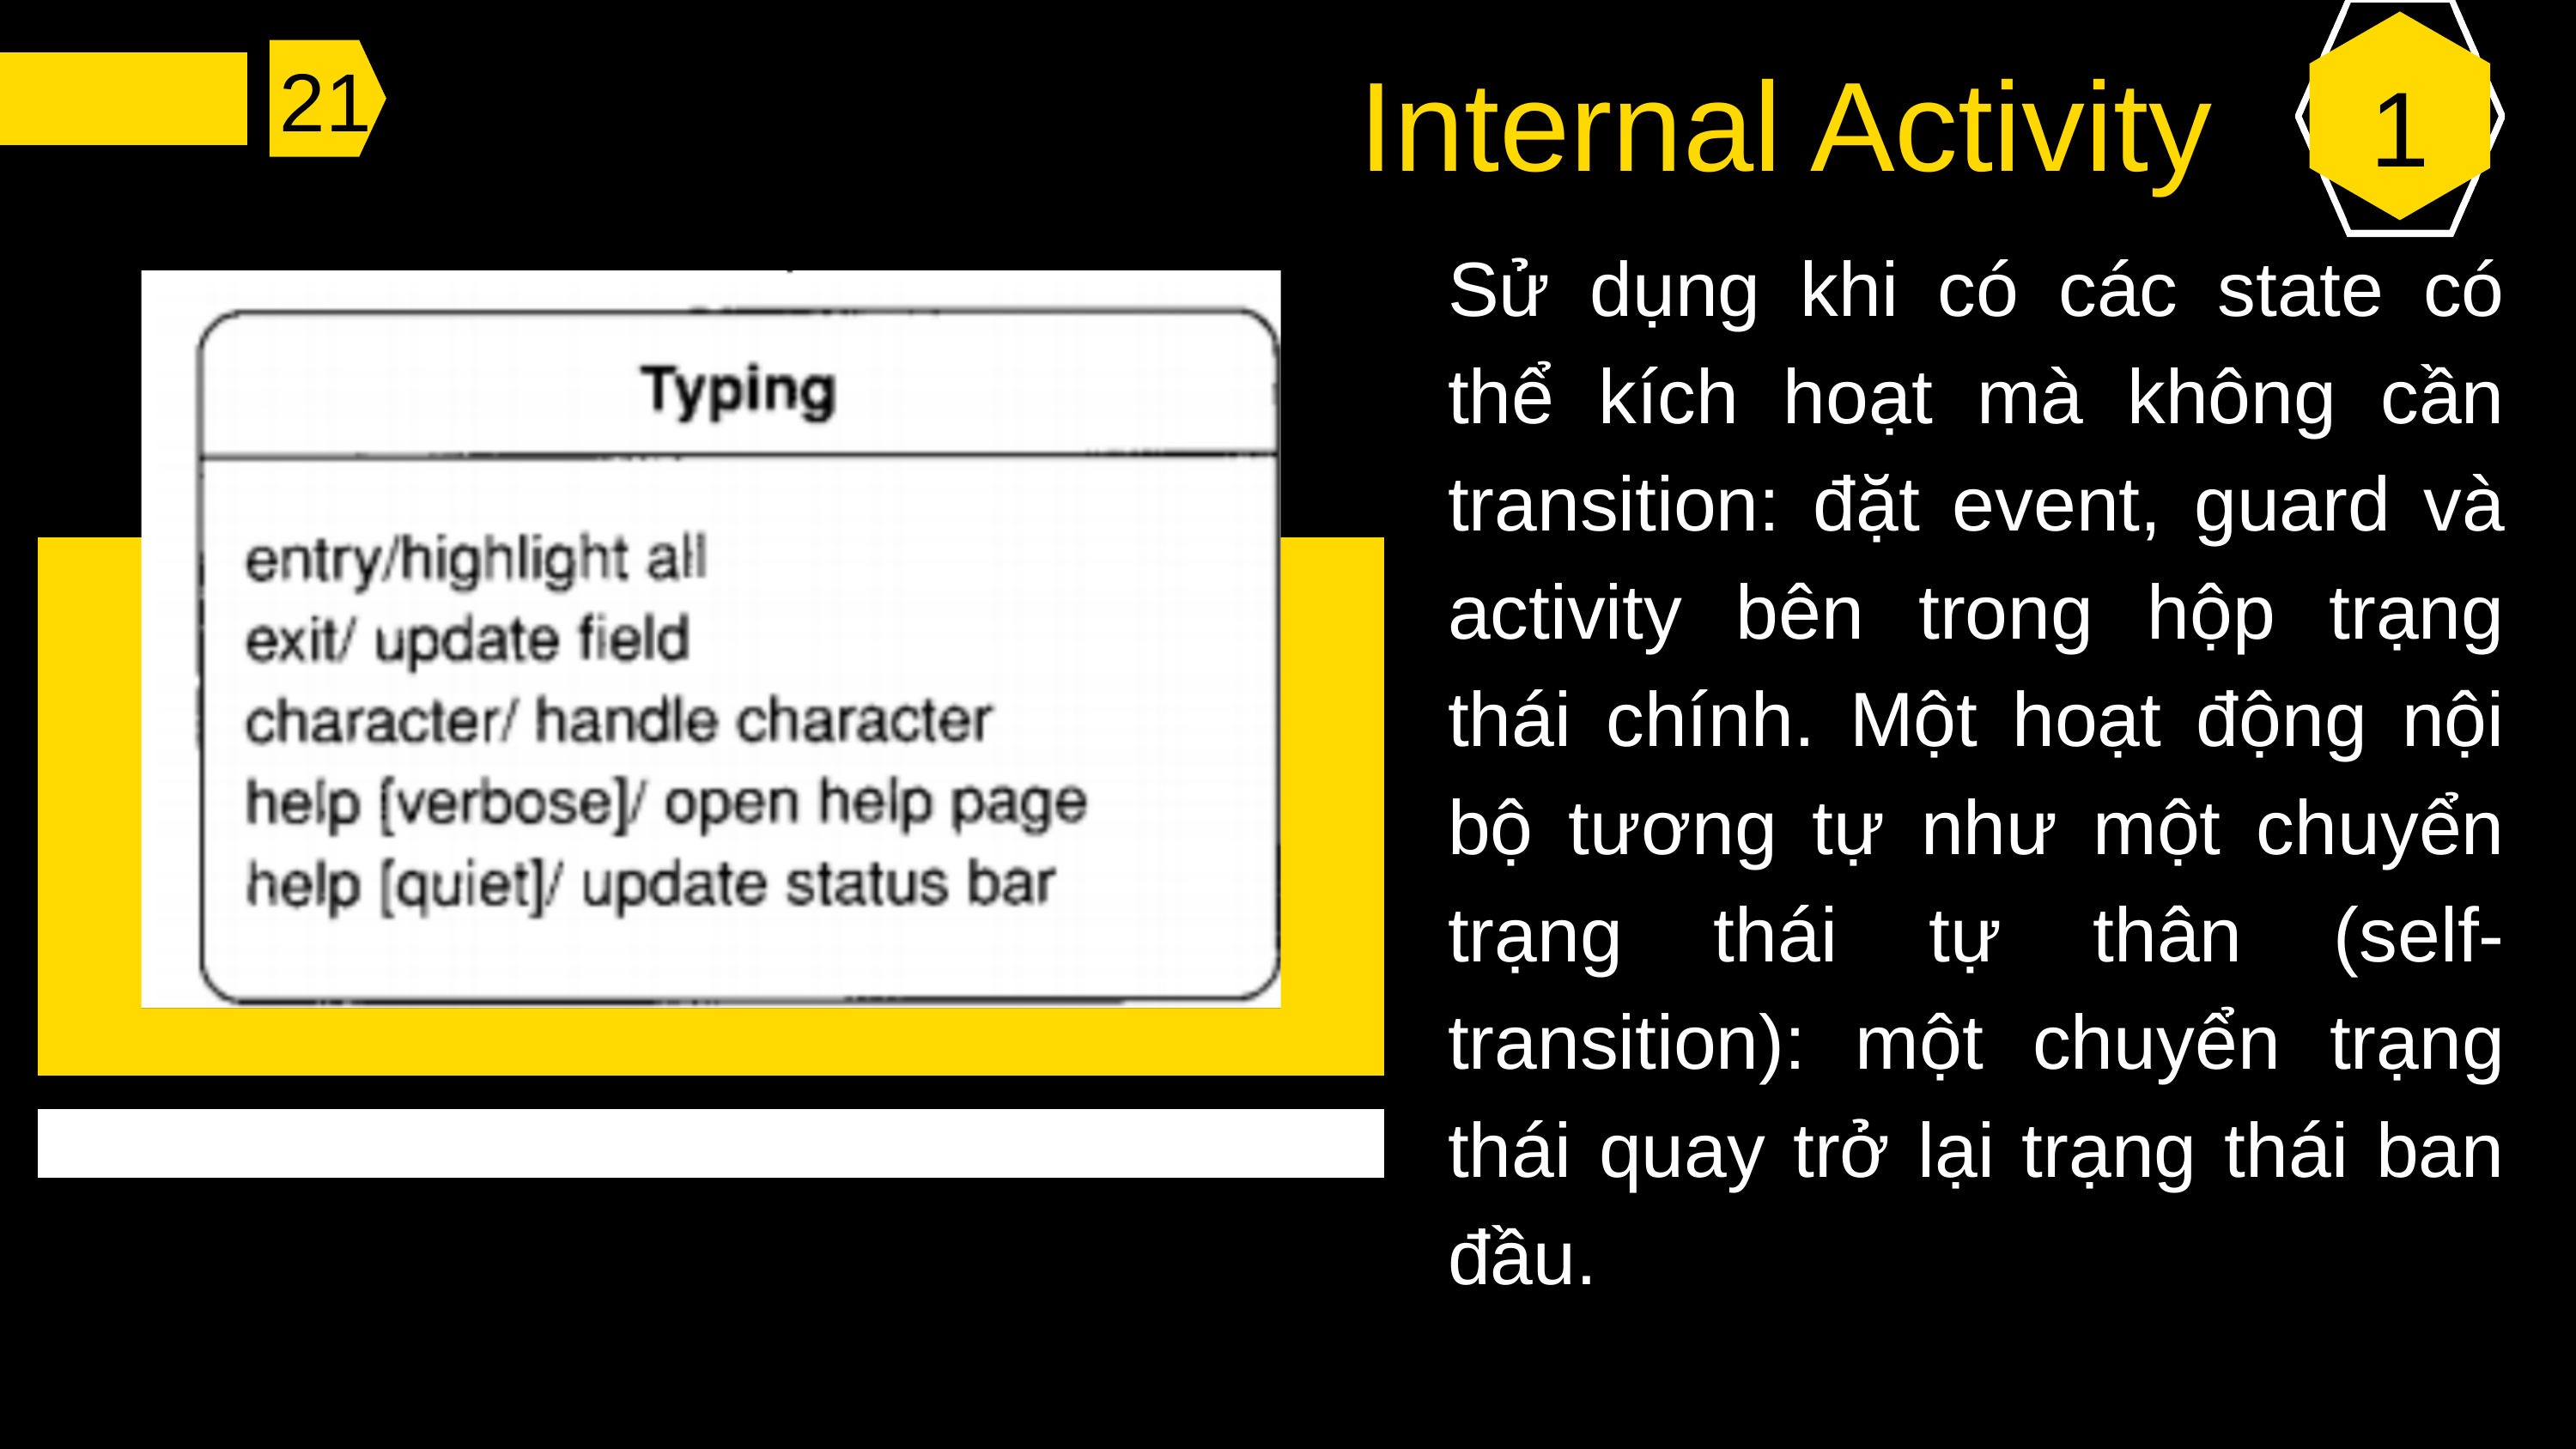

1
Internal Activity
21

Sử dụng khi có các state có thể kích hoạt mà không cần transition: đặt event, guard và activity bên trong hộp trạng thái chính. Một hoạt động nội bộ tương tự như một chuyển trạng thái tự thân (self-transition): một chuyển trạng thái quay trở lại trạng thái ban đầu.